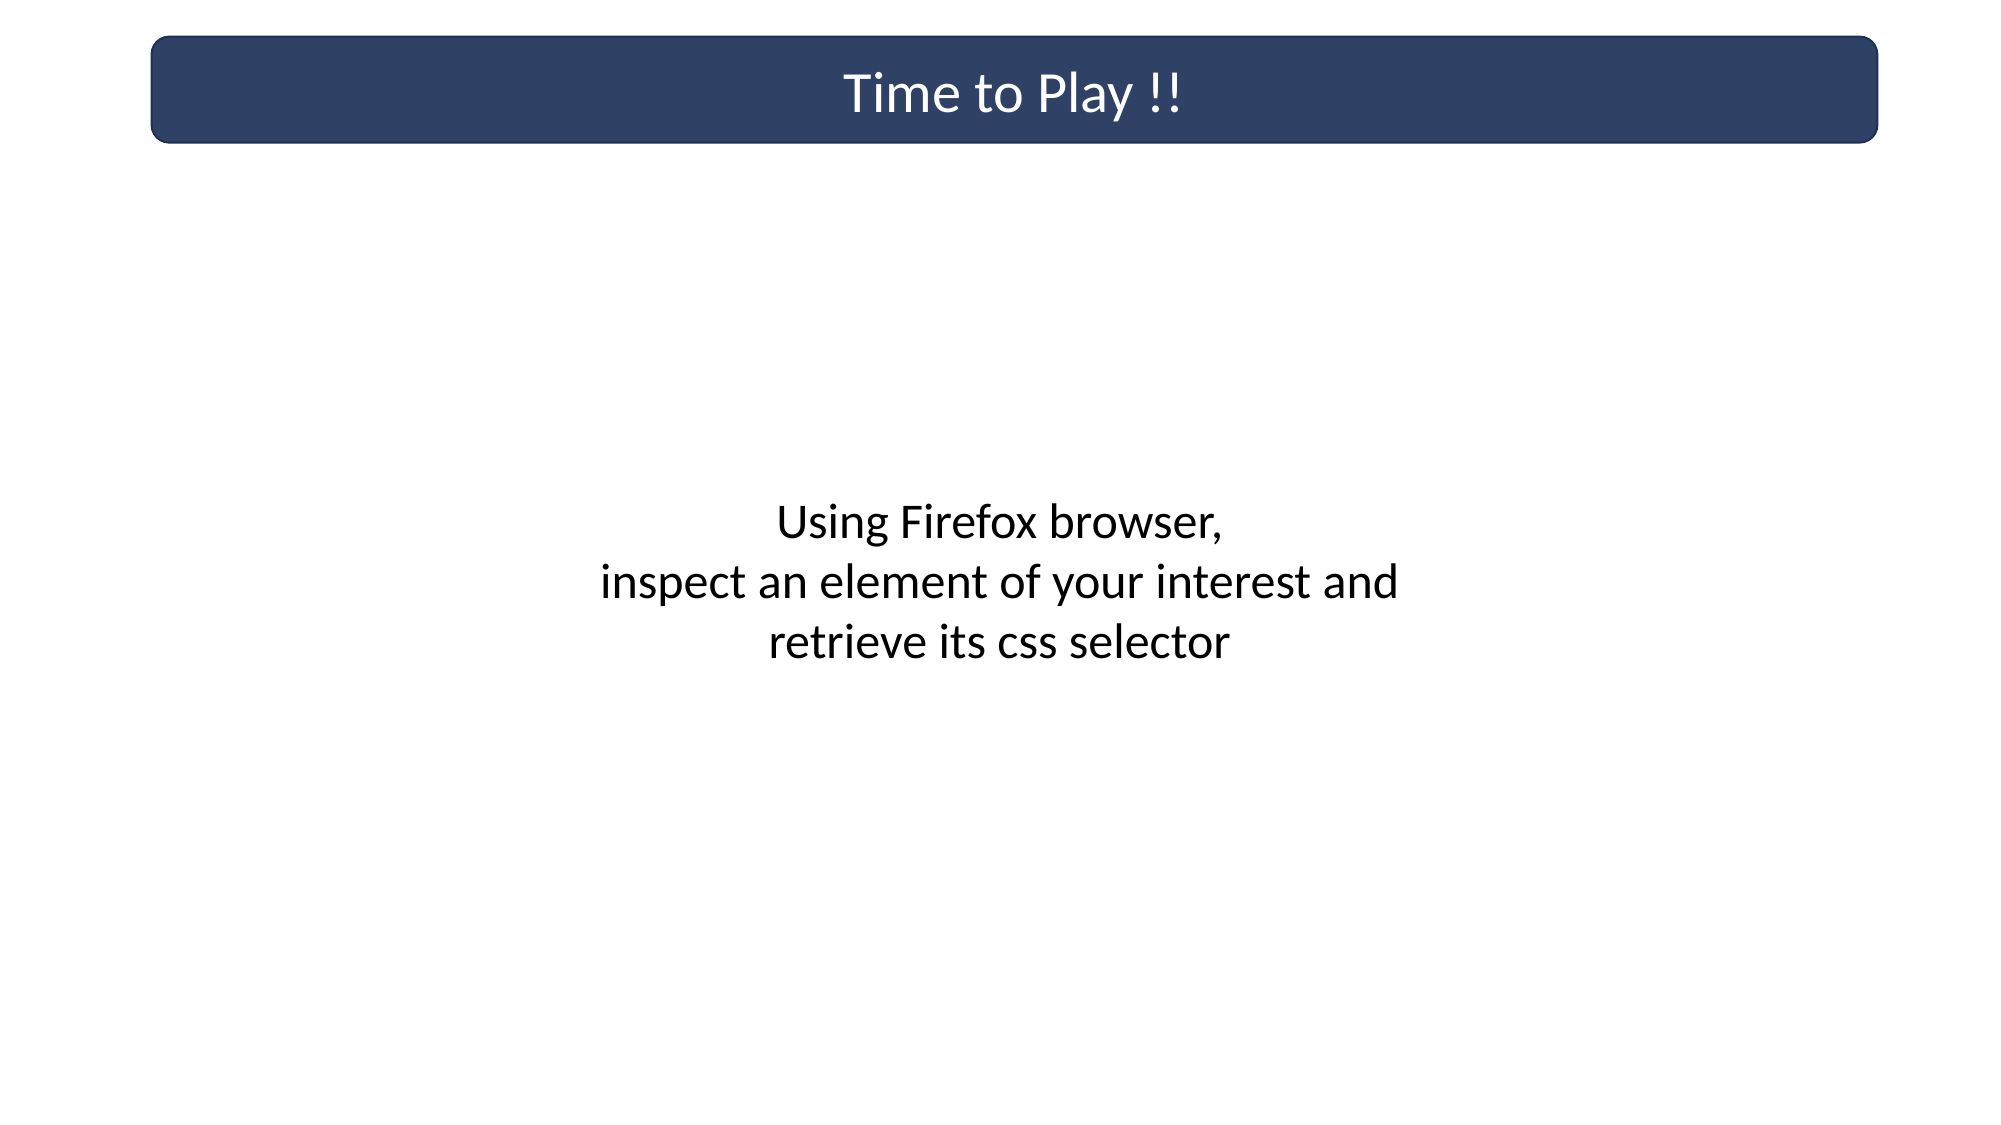

Time to Play !!
Using Firefox browser,
inspect an element of your interest and retrieve its css selector